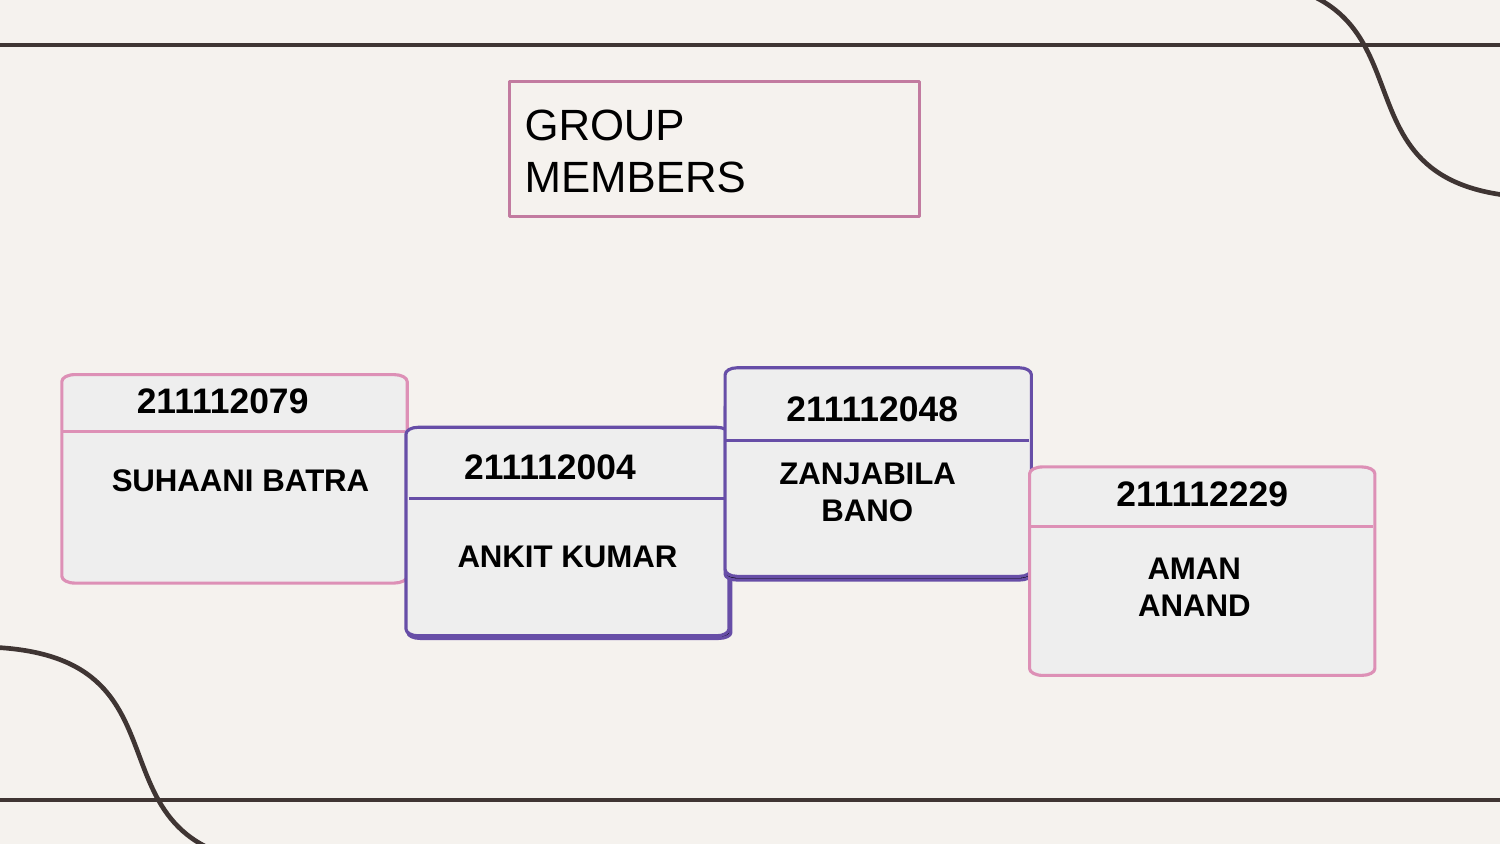

GROUP MEMBERS
211112079

211112048
    SUHAANI BATRA

211112004
ZANJABILA BANO
211112229

ANKIT KUMAR
AMAN ANAND